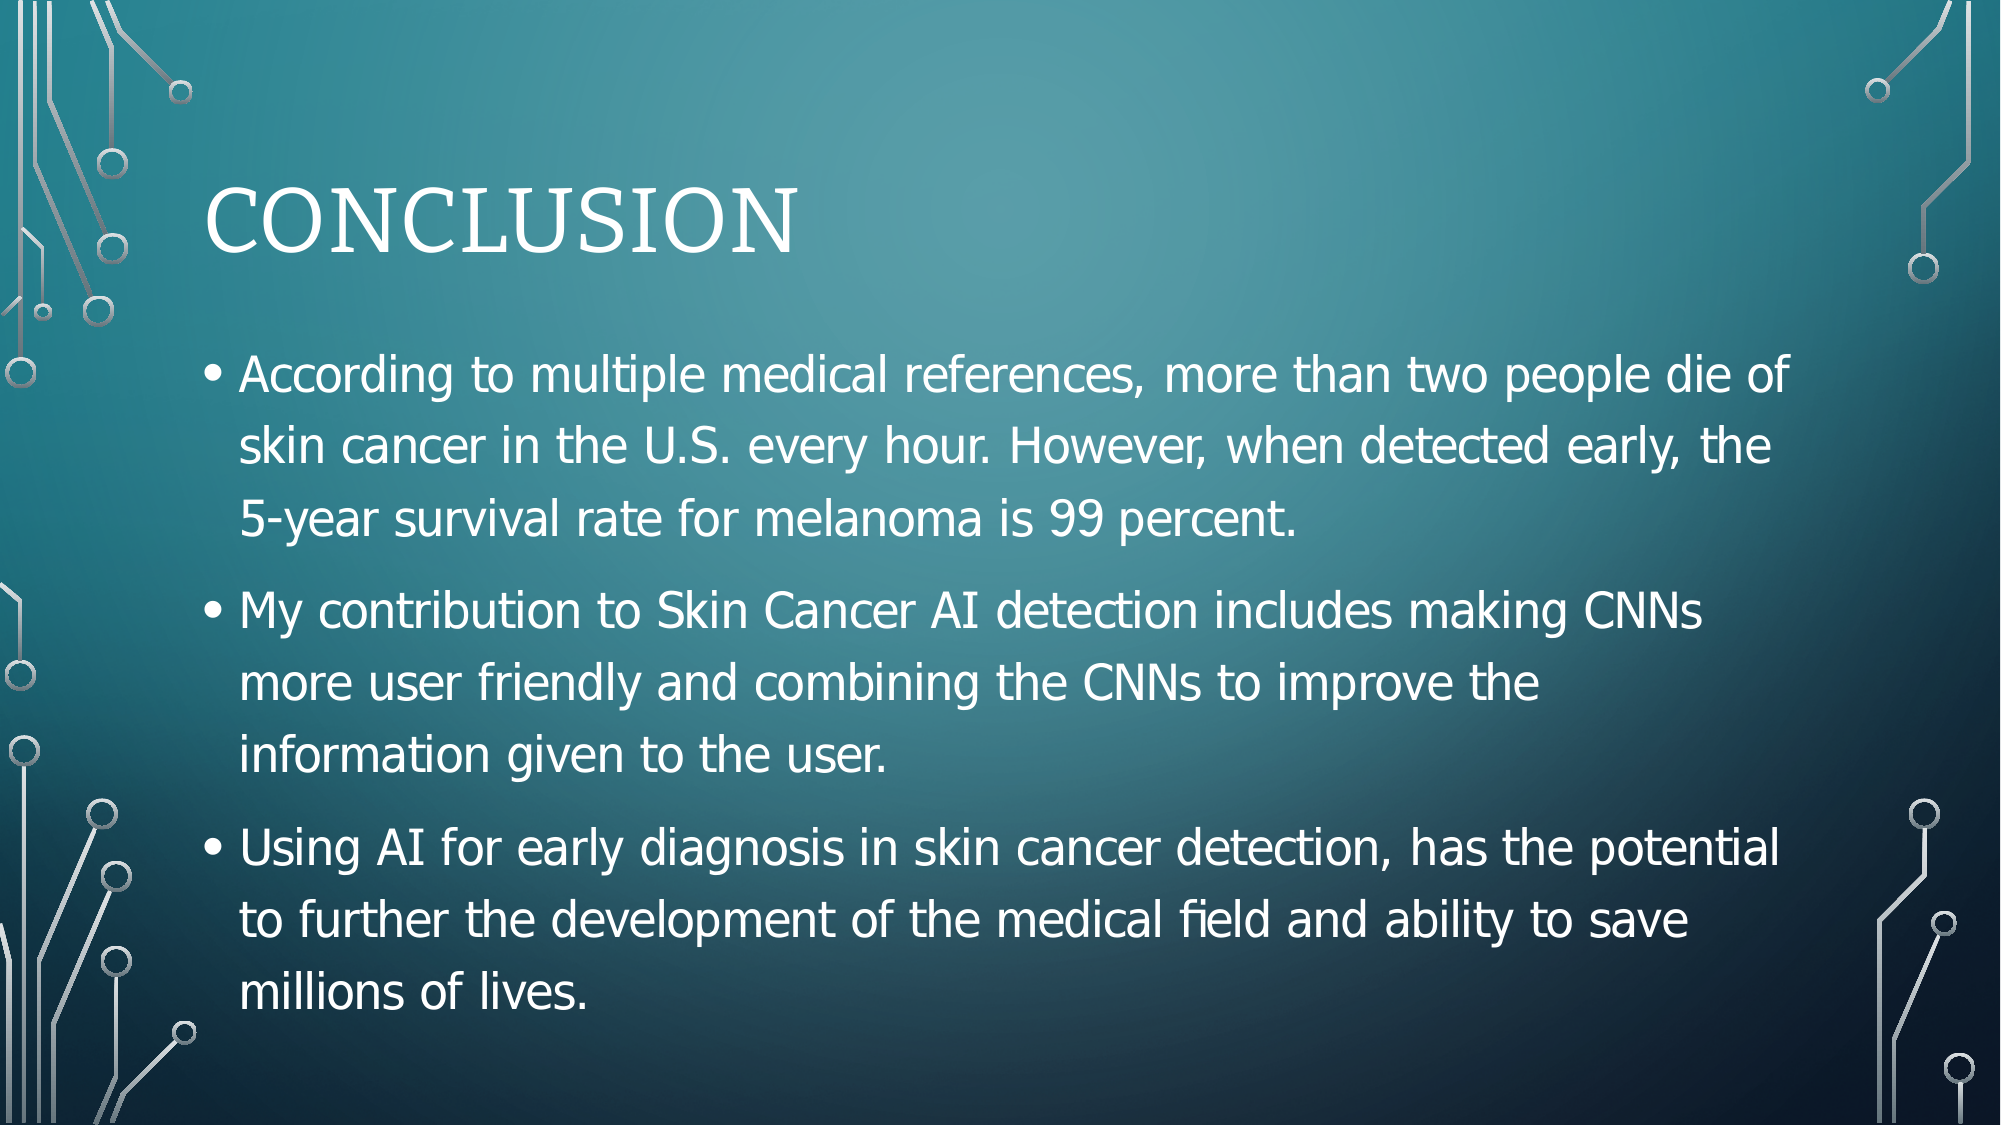

# conclusion
According to multiple medical references, more than two people die of skin cancer in the U.S. every hour. However, when detected early, the 5-year survival rate for melanoma is 99 percent.
My contribution to Skin Cancer AI detection includes making CNNs more user friendly and combining the CNNs to improve the information given to the user.
Using AI for early diagnosis in skin cancer detection, has the potential to further the development of the medical field and ability to save millions of lives.